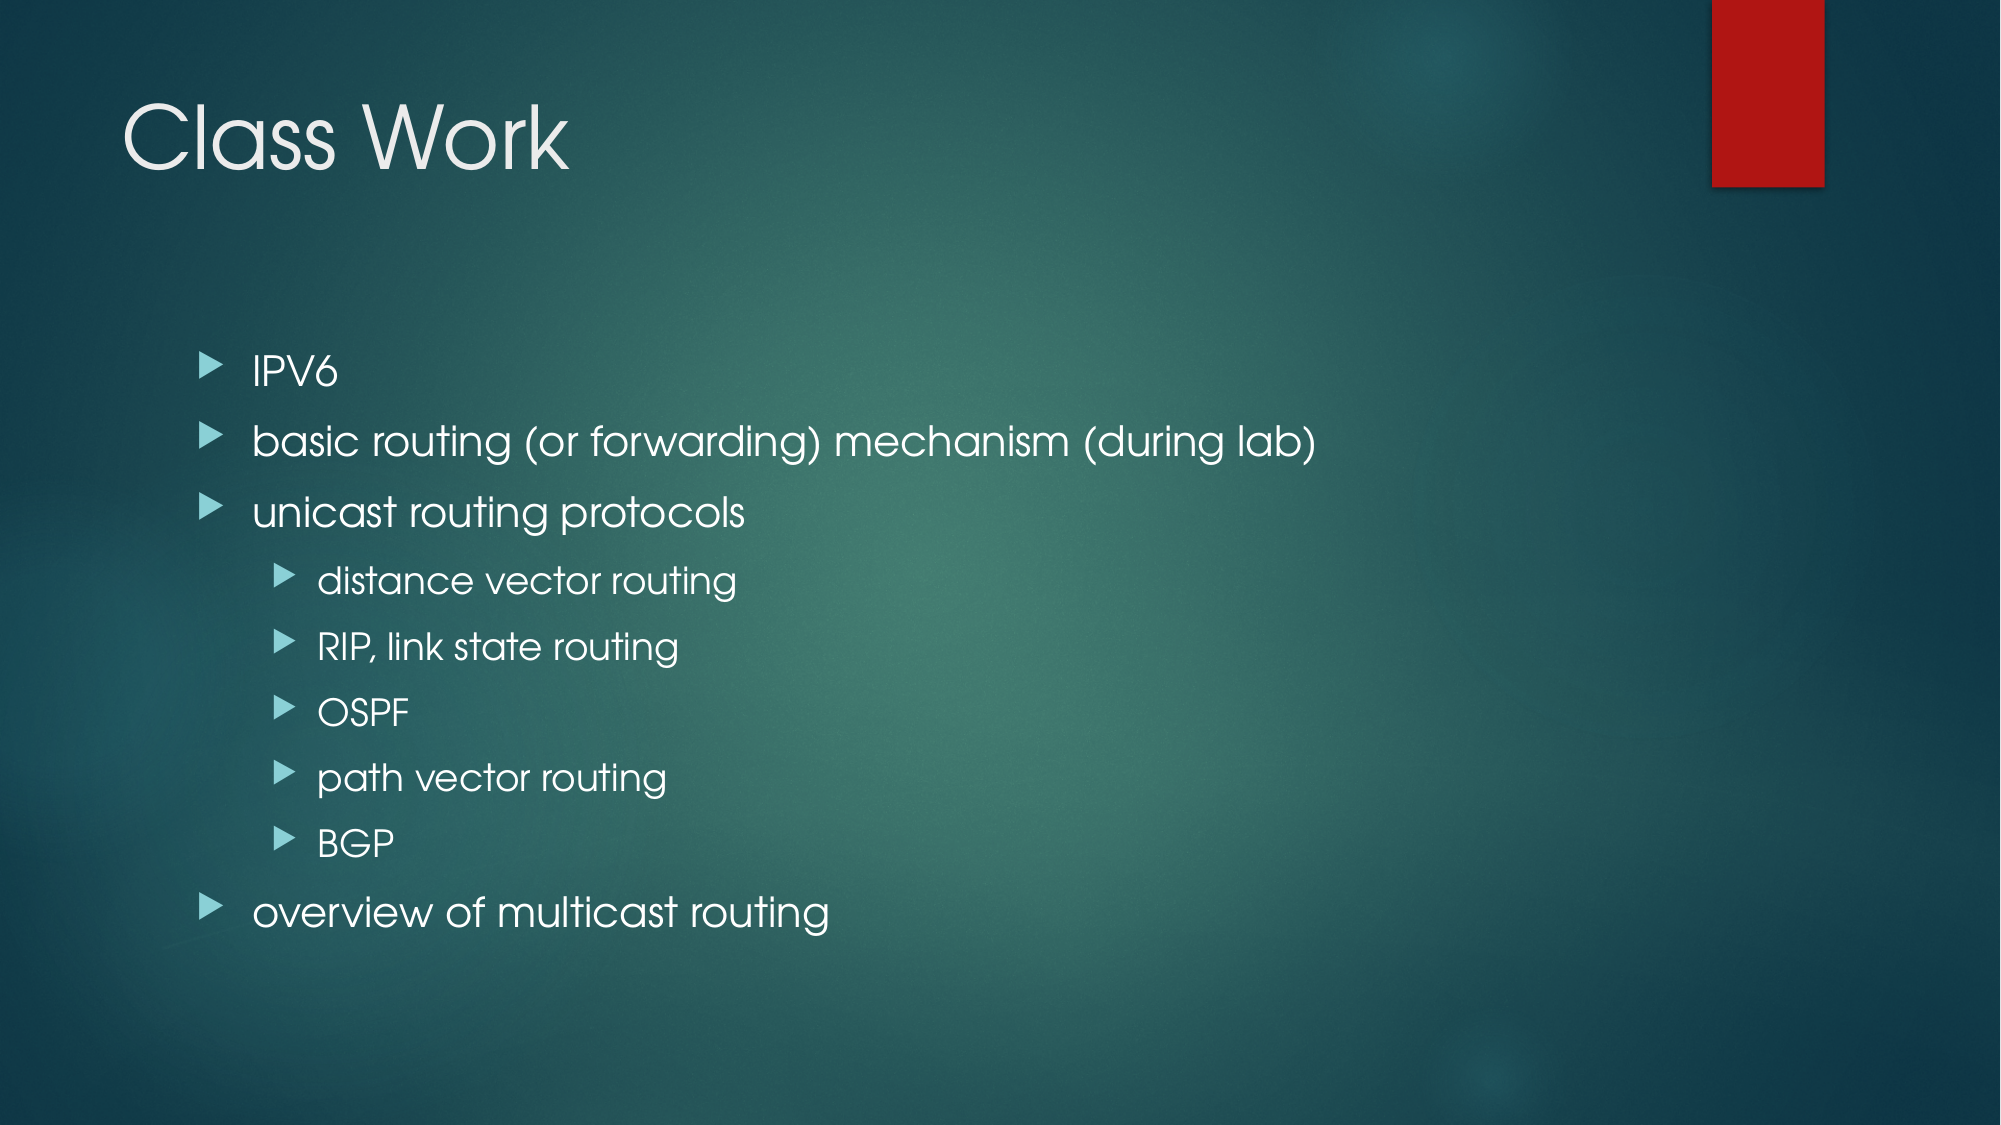

# Class Work
IPV6
basic routing (or forwarding) mechanism (during lab)
unicast routing protocols
distance vector routing
RIP, link state routing
OSPF
path vector routing
BGP
overview of multicast routing